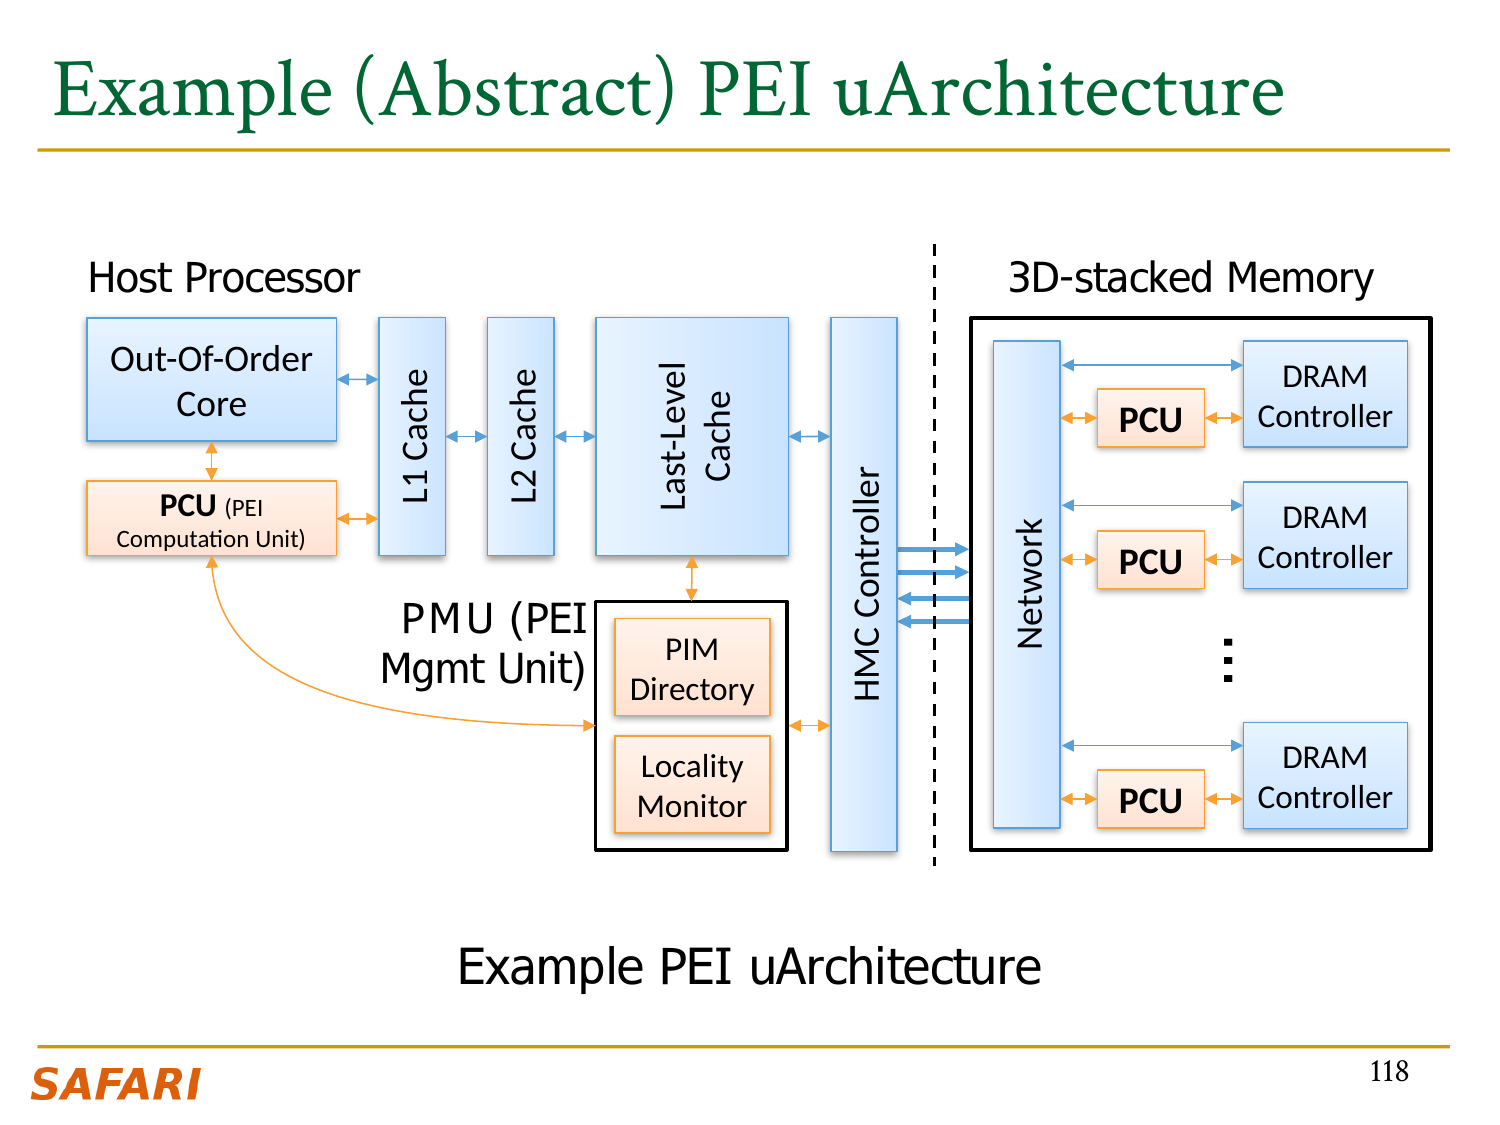

# Example (Abstract) PEI uArchitecture
Host Processor
3D-stacked Memory
Out-Of-Order Core

Last-Level Cache
DRAM Controller
L1 Cache
L2 Cache
DRAM Controller
Network
HMC Controller
…
DRAM Controller
PCU
PCU (PEI Computation Unit)
PCU
PMU (PEI
Mgmt Unit)

PIM Directory
Locality Monitor
PCU
Example PEI uArchitecture
118